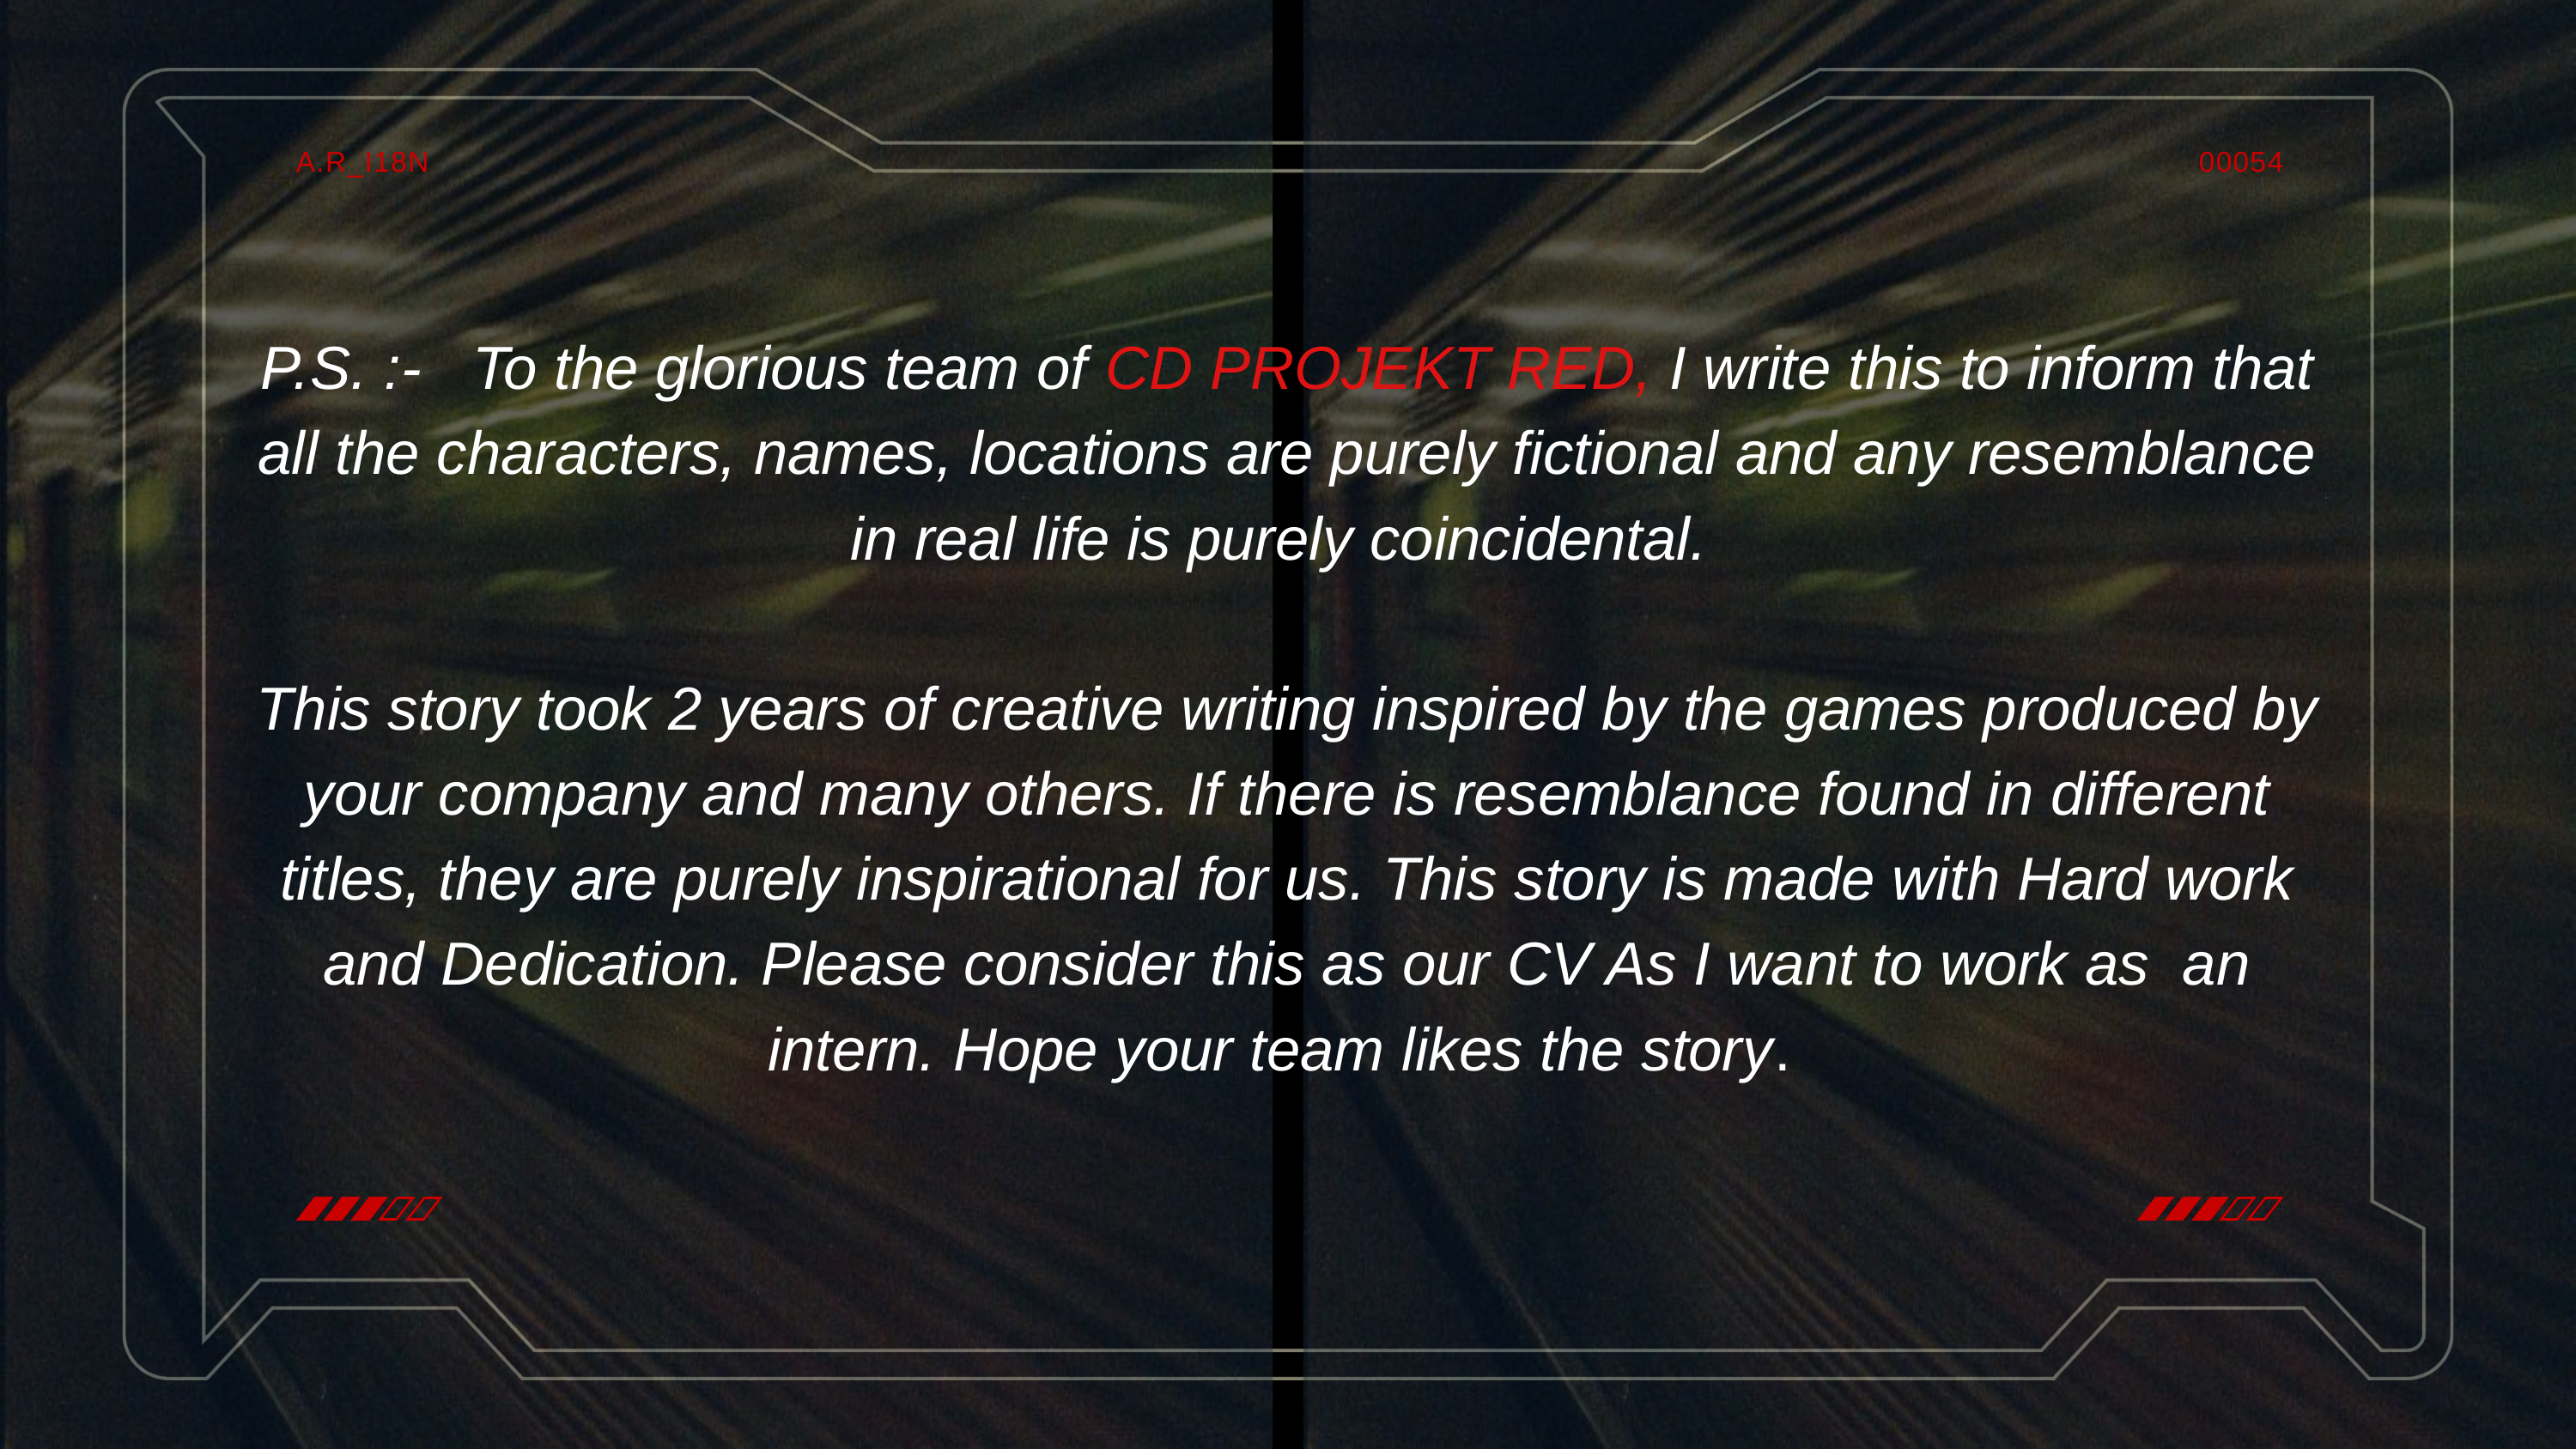

A.R_I18N
00054
P.S. :-   To the glorious team of CD PROJEKT RED, I write this to inform that all the characters, names, locations are purely fictional and any resemblance in real life is purely coincidental.

This story took 2 years of creative writing inspired by the games produced by your company and many others. If there is resemblance found in different titles, they are purely inspirational for us. This story is made with Hard work and Dedication. Please consider this as our CV As I want to work as  an intern. Hope your team likes the story.